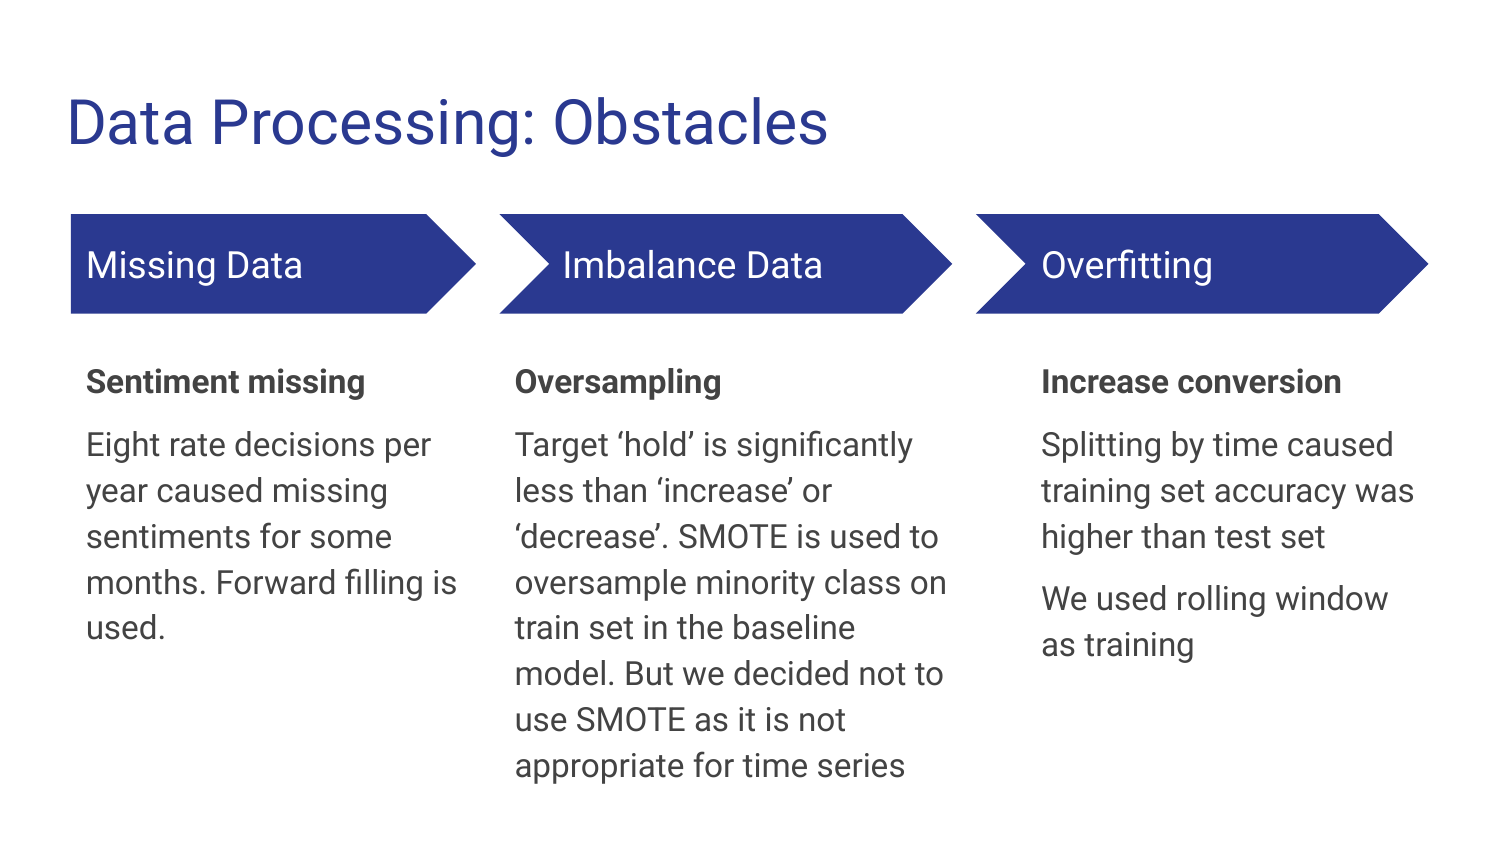

# Data Processing: Obstacles

Missing Data
Imbalance Data
Overfitting
Sentiment missing
Eight rate decisions per year caused missing sentiments for some months. Forward filling is used.

Oversampling
Target ‘hold’ is significantly less than ‘increase’ or ‘decrease’. SMOTE is used to oversample minority class on train set in the baseline model. But we decided not to use SMOTE as it is not appropriate for time series

Increase conversion
Splitting by time caused training set accuracy was higher than test set
We used rolling window as training